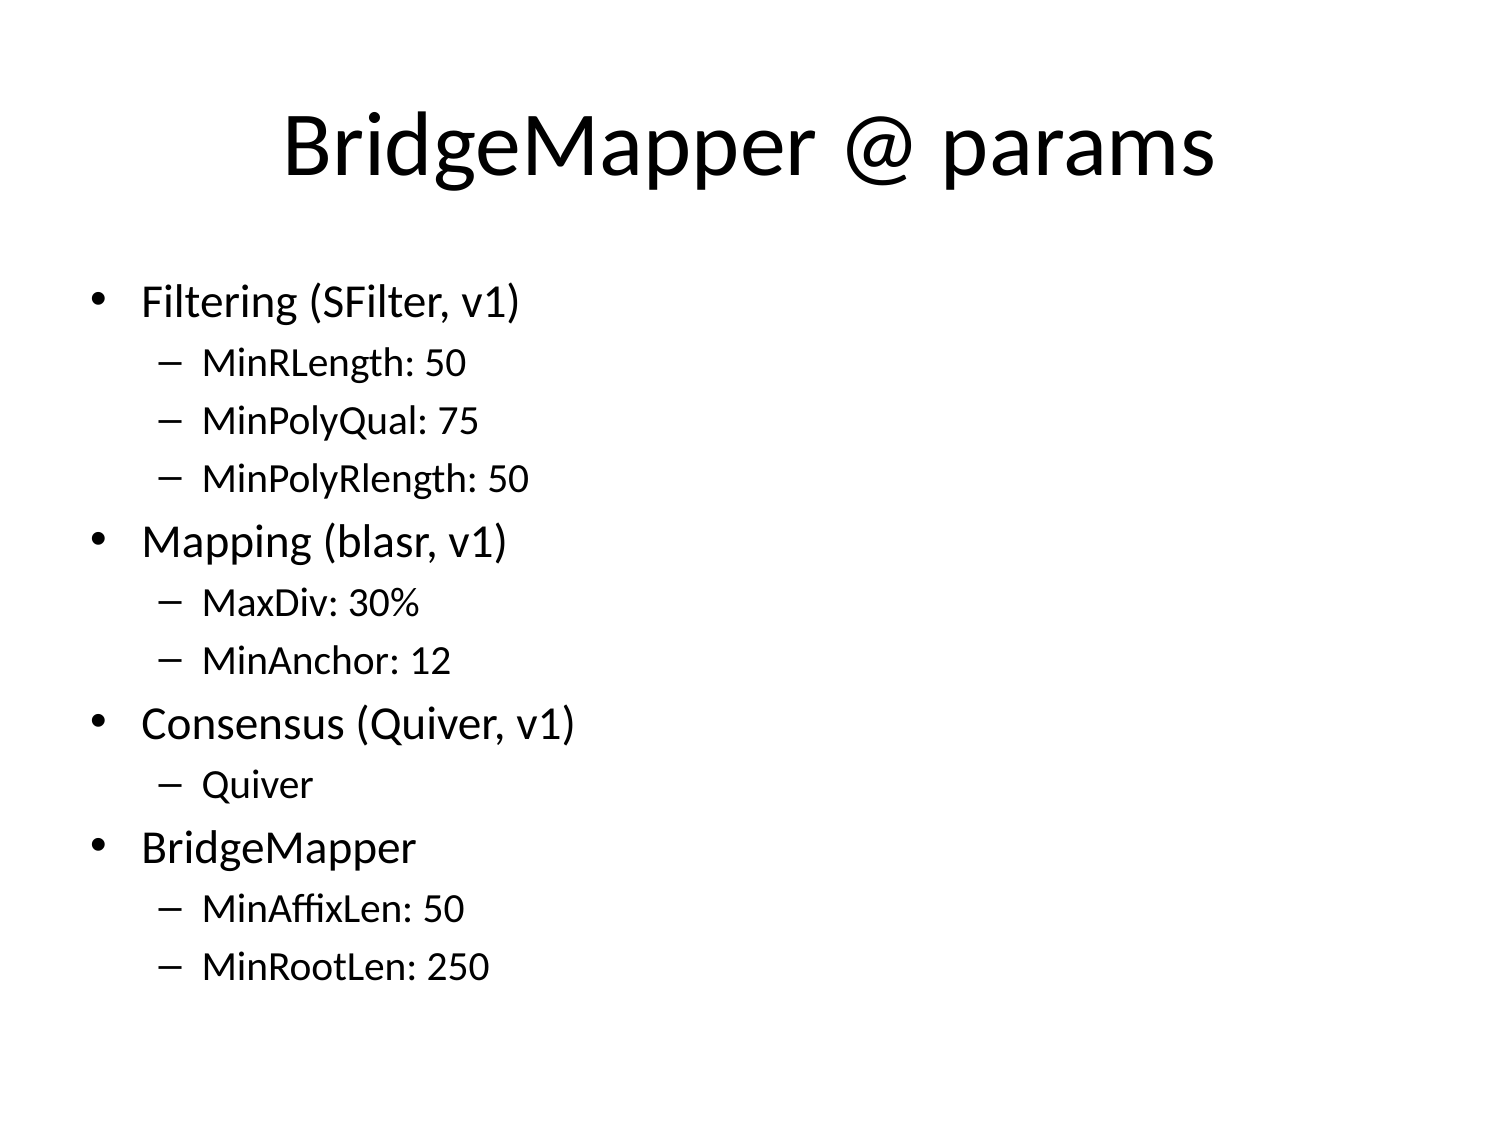

# BridgeMapper @ params
Filtering (SFilter, v1)
MinRLength: 50
MinPolyQual: 75
MinPolyRlength: 50
Mapping (blasr, v1)
MaxDiv: 30%
MinAnchor: 12
Consensus (Quiver, v1)
Quiver
BridgeMapper
MinAffixLen: 50
MinRootLen: 250